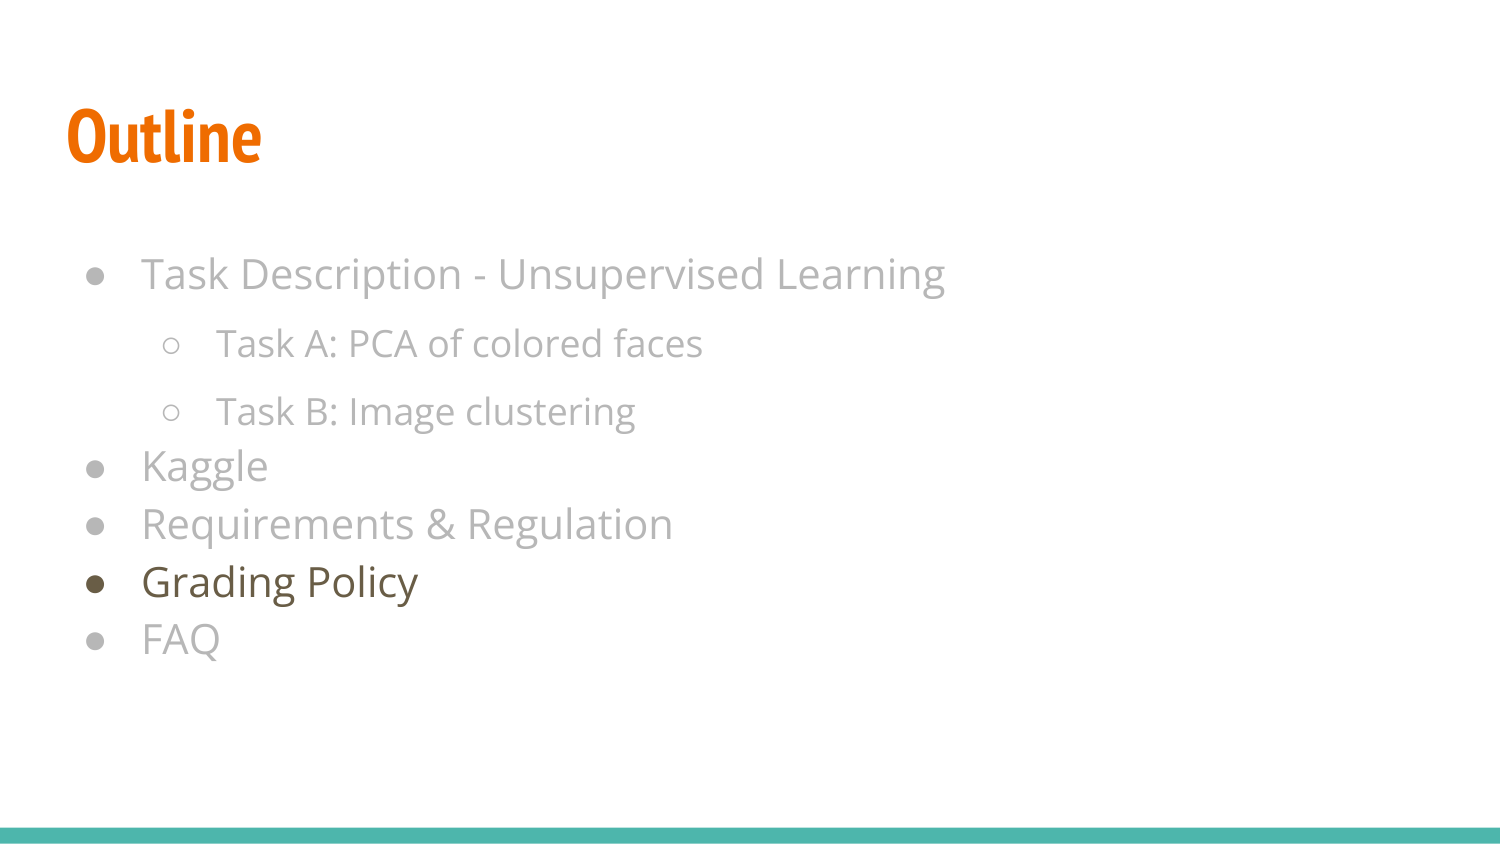

# Outline
Task Description - Unsupervised Learning
Task A: PCA of colored faces
Task B: Image clustering
Kaggle
Requirements & Regulation
Grading Policy
FAQ